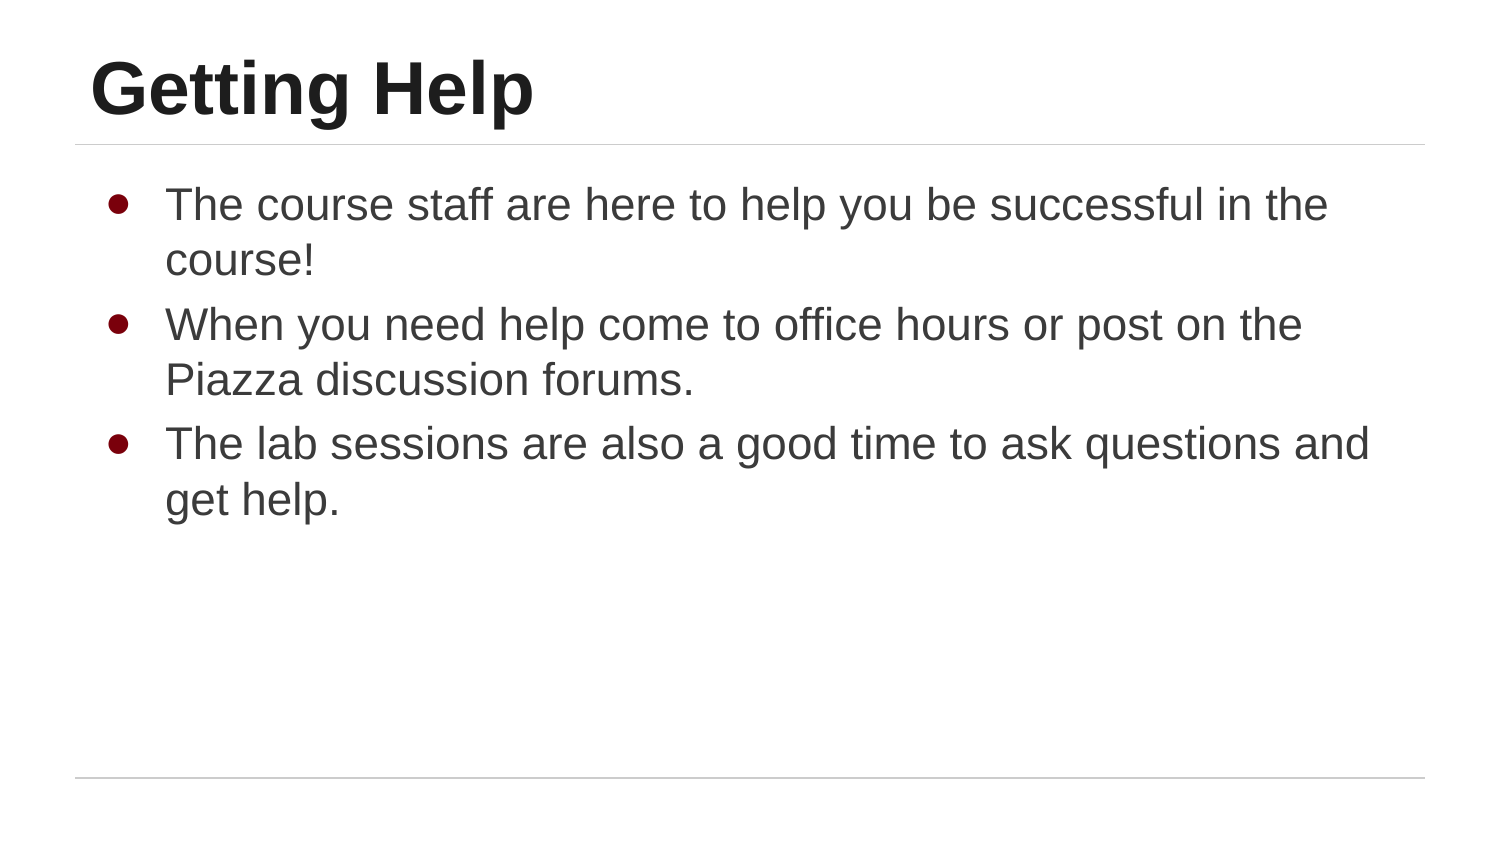

# Getting Help
The course staff are here to help you be successful in the course!
When you need help come to office hours or post on the Piazza discussion forums.
The lab sessions are also a good time to ask questions and get help.